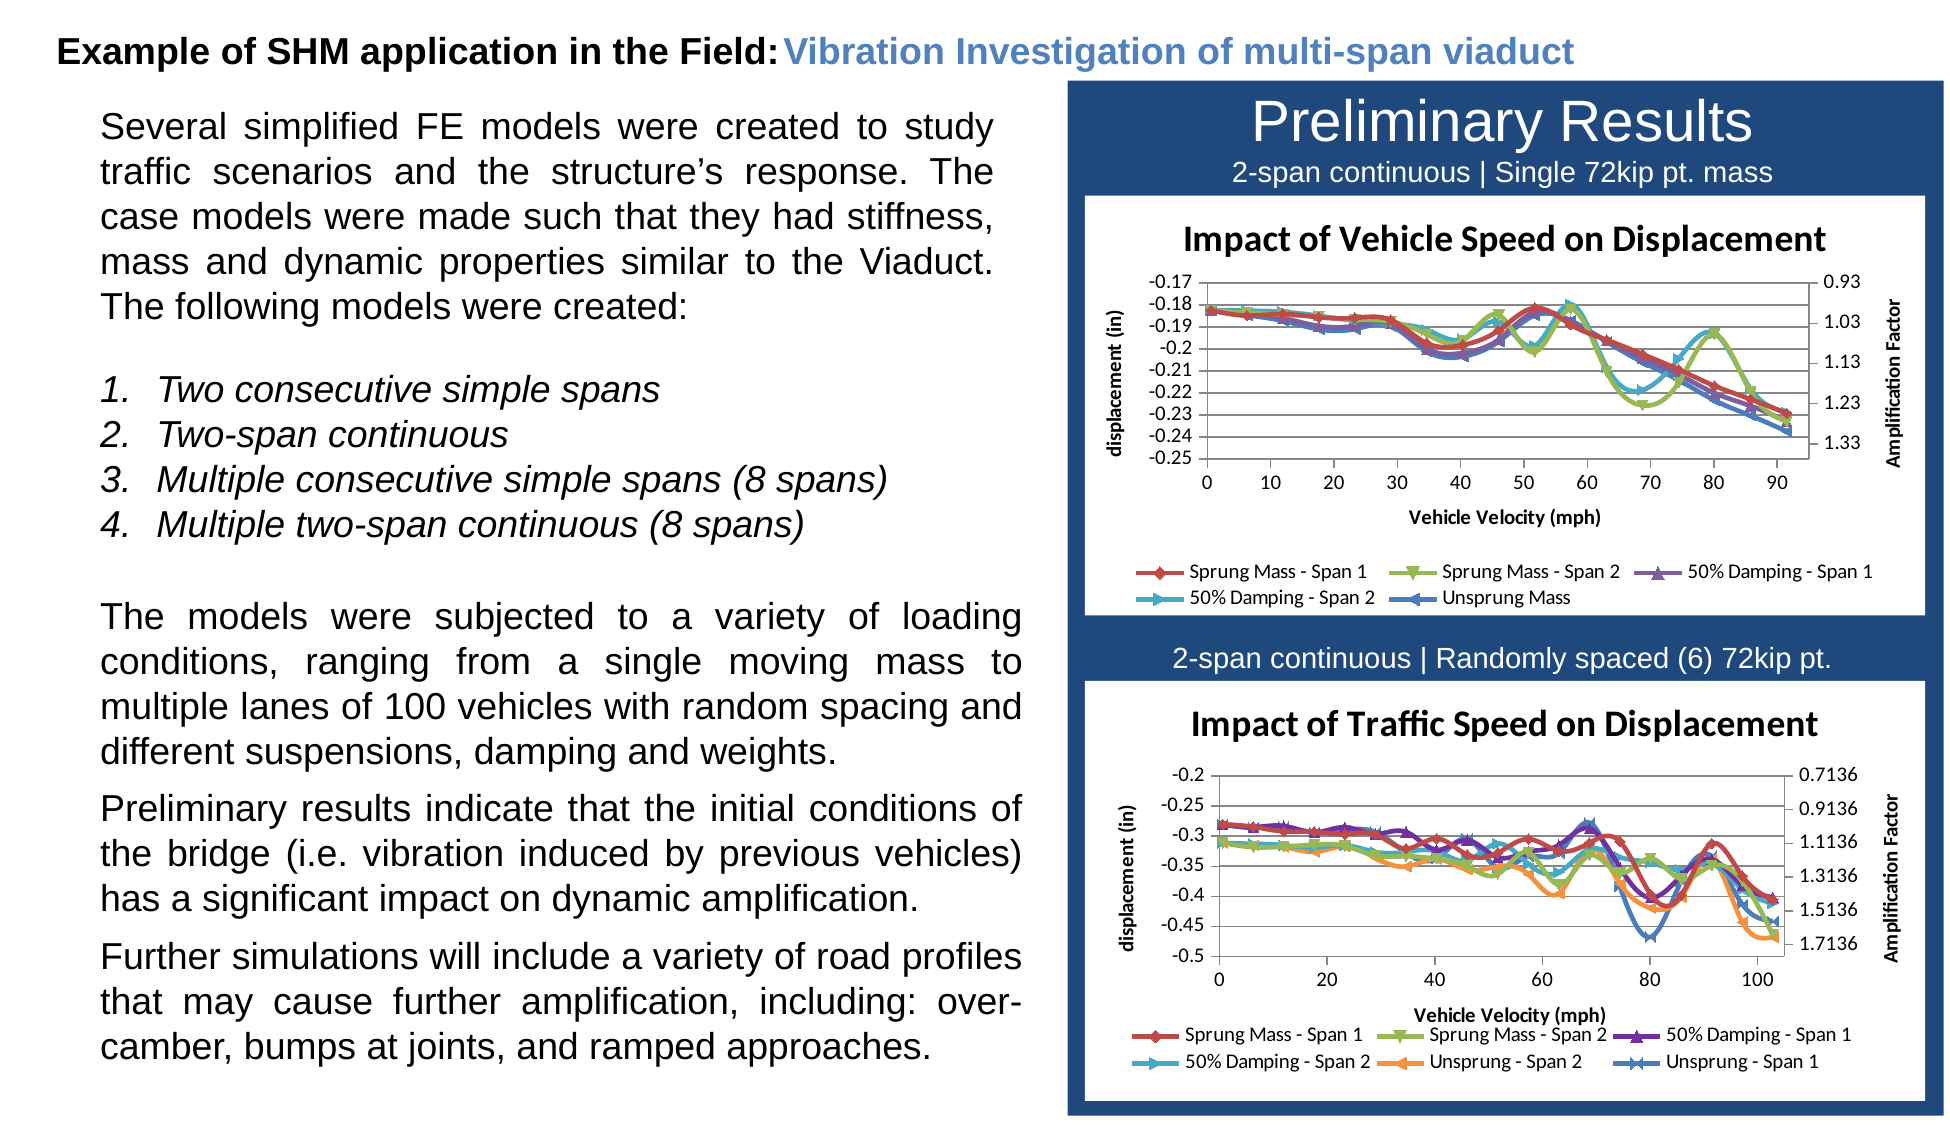

Vibration Investigation of multi-span viaduct
Example of SHM application in the Field:
Preliminary Results
2-span continuous | Single 72kip pt. mass

Several simplified FE models were created to study traffic scenarios and the structure’s response. The case models were made such that they had stiffness, mass and dynamic properties similar to the Viaduct. The following models were created:

### Chart: Impact of Vehicle Speed on Displacement

| Category |  |  |  |  |  |
|---|---|---|---|---|---|
Two consecutive simple spans
Two-span continuous
Multiple consecutive simple spans (8 spans)
Multiple two-span continuous (8 spans)
The models were subjected to a variety of loading conditions, ranging from a single moving mass to multiple lanes of 100 vehicles with random spacing and different suspensions, damping and weights.
Preliminary results indicate that the initial conditions of the bridge (i.e. vibration induced by previous vehicles) has a significant impact on dynamic amplification.
Further simulations will include a variety of road profiles that may cause further amplification, including: over-camber, bumps at joints, and ramped approaches.
2-span continuous | Randomly spaced (6) 72kip pt. masses

### Chart: Impact of Traffic Speed on Displacement

| Category |  |  |  |  |  |  |
|---|---|---|---|---|---|---|